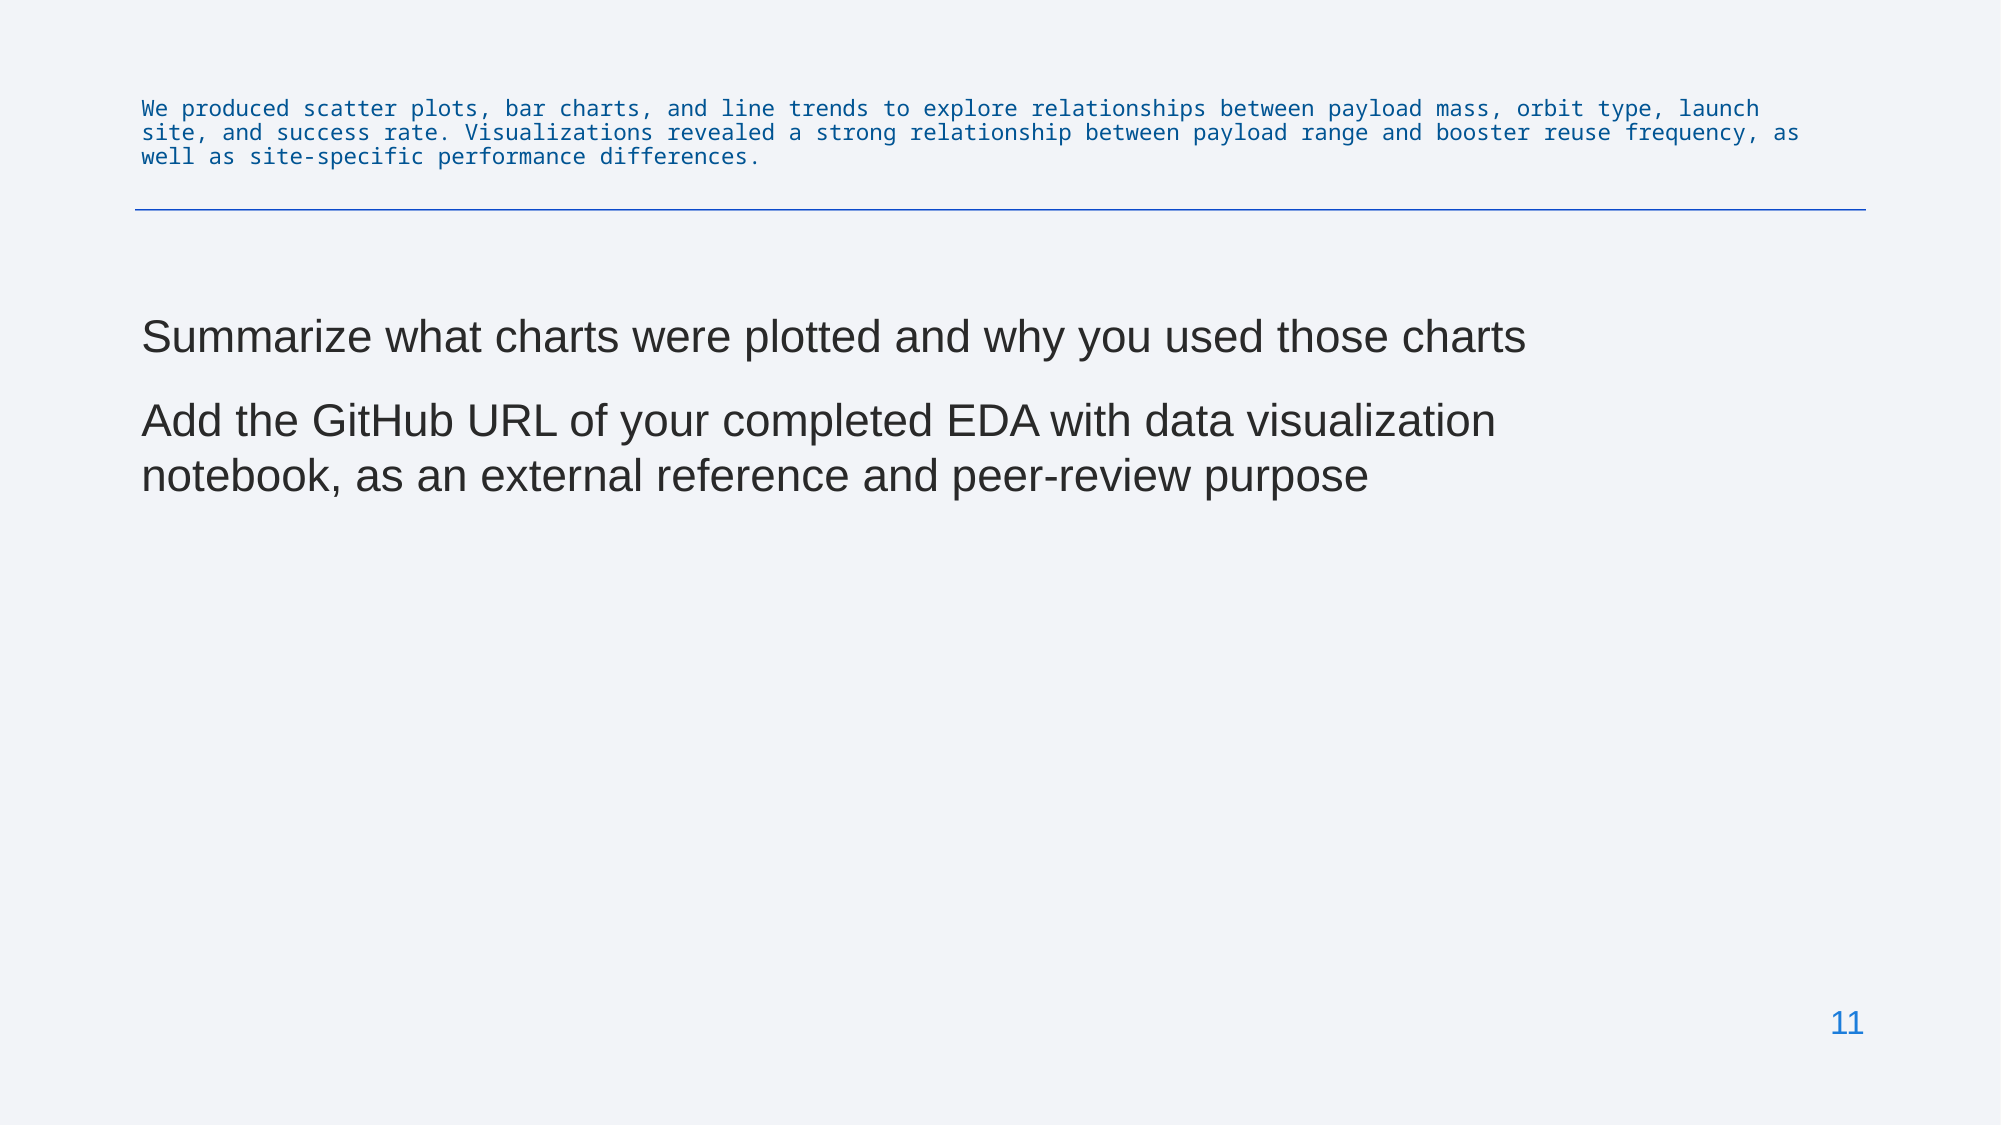

We produced scatter plots, bar charts, and line trends to explore relationships between payload mass, orbit type, launch site, and success rate. Visualizations revealed a strong relationship between payload range and booster reuse frequency, as well as site‑specific performance differences.
Summarize what charts were plotted and why you used those charts
Add the GitHub URL of your completed EDA with data visualization notebook, as an external reference and peer-review purpose

11